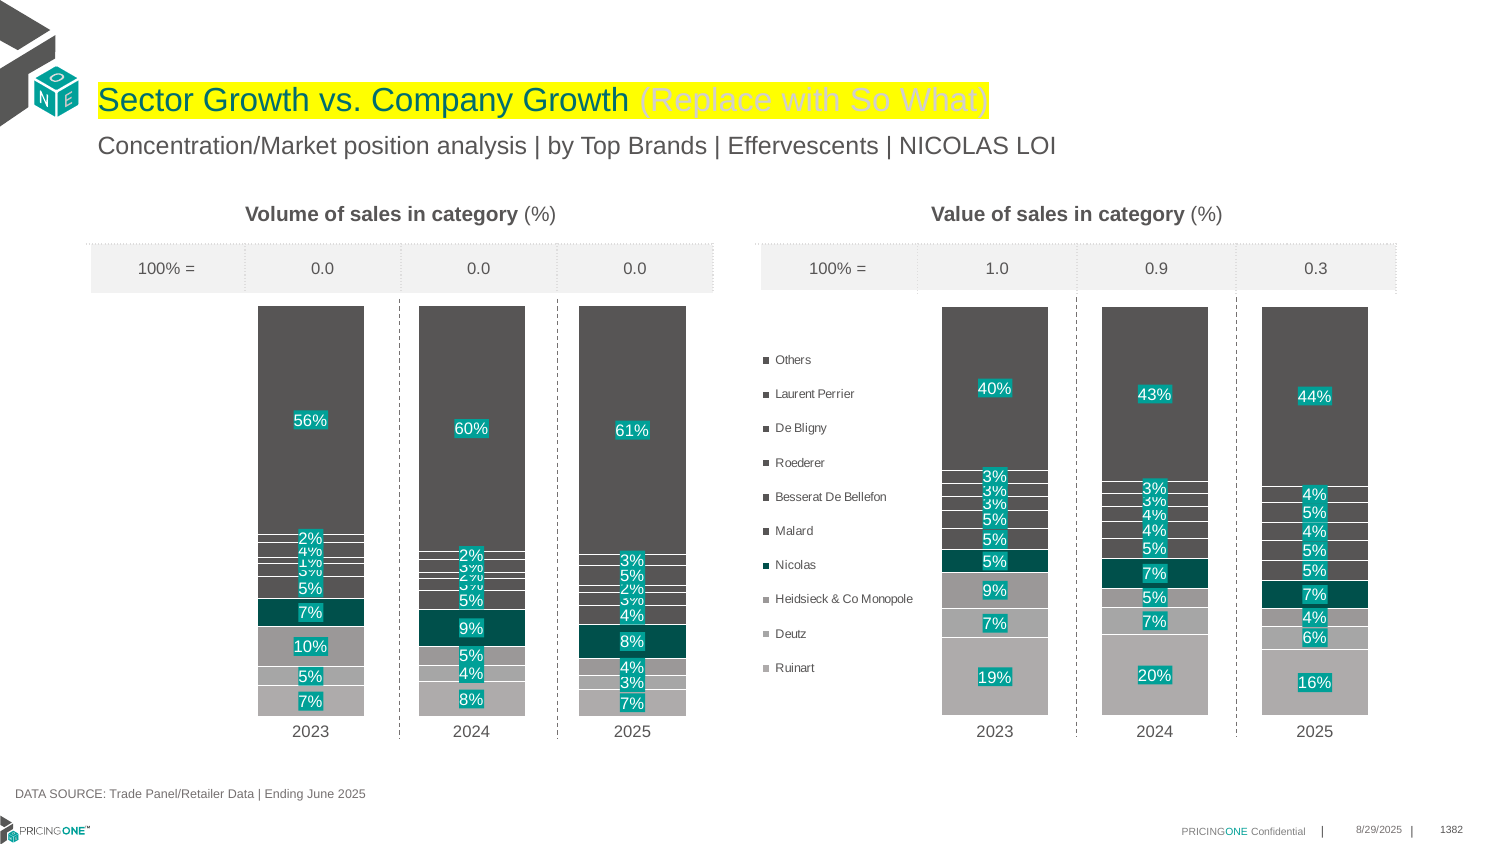

# Sector Growth vs. Company Growth (Replace with So What)
Concentration/Market position analysis | by Top Brands | Effervescents | NICOLAS LOI
| Volume of sales in category (%) |  |  |  |
| --- | --- | --- | --- |
| 100% = | 0.0 | 0.0 | 0.0 |
| Value of sales in category (%) |  |  |  |
| --- | --- | --- | --- |
| 100% = | 1.0 | 0.9 | 0.3 |

### Chart

| Category | Ruinart | Deutz | Heidsieck & Co Monopole | Nicolas | Malard | Besserat De Bellefon | Roederer | De Bligny | Laurent Perrier | Others |
|---|---|---|---|---|---|---|---|---|---|---|
| 2023 | 0.07408281231567772 | 0.04663599543863788 | 0.09858047265148834 | 0.06633636113404899 | 0.053517360701506034 | 0.032283433604655735 | 0.013802052612952696 | 0.03822106877433054 | 0.019346466910463607 | 0.5571939758562384 |
| 2024 | 0.08465951147298298 | 0.03983160621761658 | 0.046585862324204294 | 0.08808290155440414 | 0.04774241302738712 | 0.027710954848260548 | 0.015590303478904515 | 0.032244633604737234 | 0.018088452997779423 | 0.5994633604737232 |
| 2025 | 0.0660832064941654 | 0.032470826991374935 | 0.04134956874682902 | 0.08409436834094368 | 0.044647387113140535 | 0.03361237950279046 | 0.016996448503297817 | 0.04794520547945205 | 0.025621511922881784 | 0.6071790969051243 |

### Chart

| Category | Ruinart | Deutz | Heidsieck & Co Monopole | Nicolas | Malard | Besserat De Bellefon | Roederer | De Bligny | Laurent Perrier | Others |
|---|---|---|---|---|---|---|---|---|---|---|
| 2023 | 0.18988392746900828 | 0.07154516756580181 | 0.08937652941285129 | 0.05370116694747424 | 0.051480632055229486 | 0.04549179889576028 | 0.03302997041555308 | 0.033211774279322676 | 0.032015952073779316 | 0.40026308088521956 |
| 2024 | 0.19858348715425275 | 0.06625823957350696 | 0.04676777841392073 | 0.07172932804259333 | 0.05000822062525726 | 0.03977966392218275 | 0.03655787844901871 | 0.03210824639487686 | 0.02904620924231488 | 0.42916094818207573 |
| 2025 | 0.16159861566460365 | 0.05697786588256354 | 0.042405216451579755 | 0.06949191310776004 | 0.0477854280135649 | 0.04922744405143522 | 0.04327374105369935 | 0.04982082536357037 | 0.040078100914602816 | 0.4393408494966204 |
DATA SOURCE: Trade Panel/Retailer Data | Ending June 2025

8/29/2025
1382